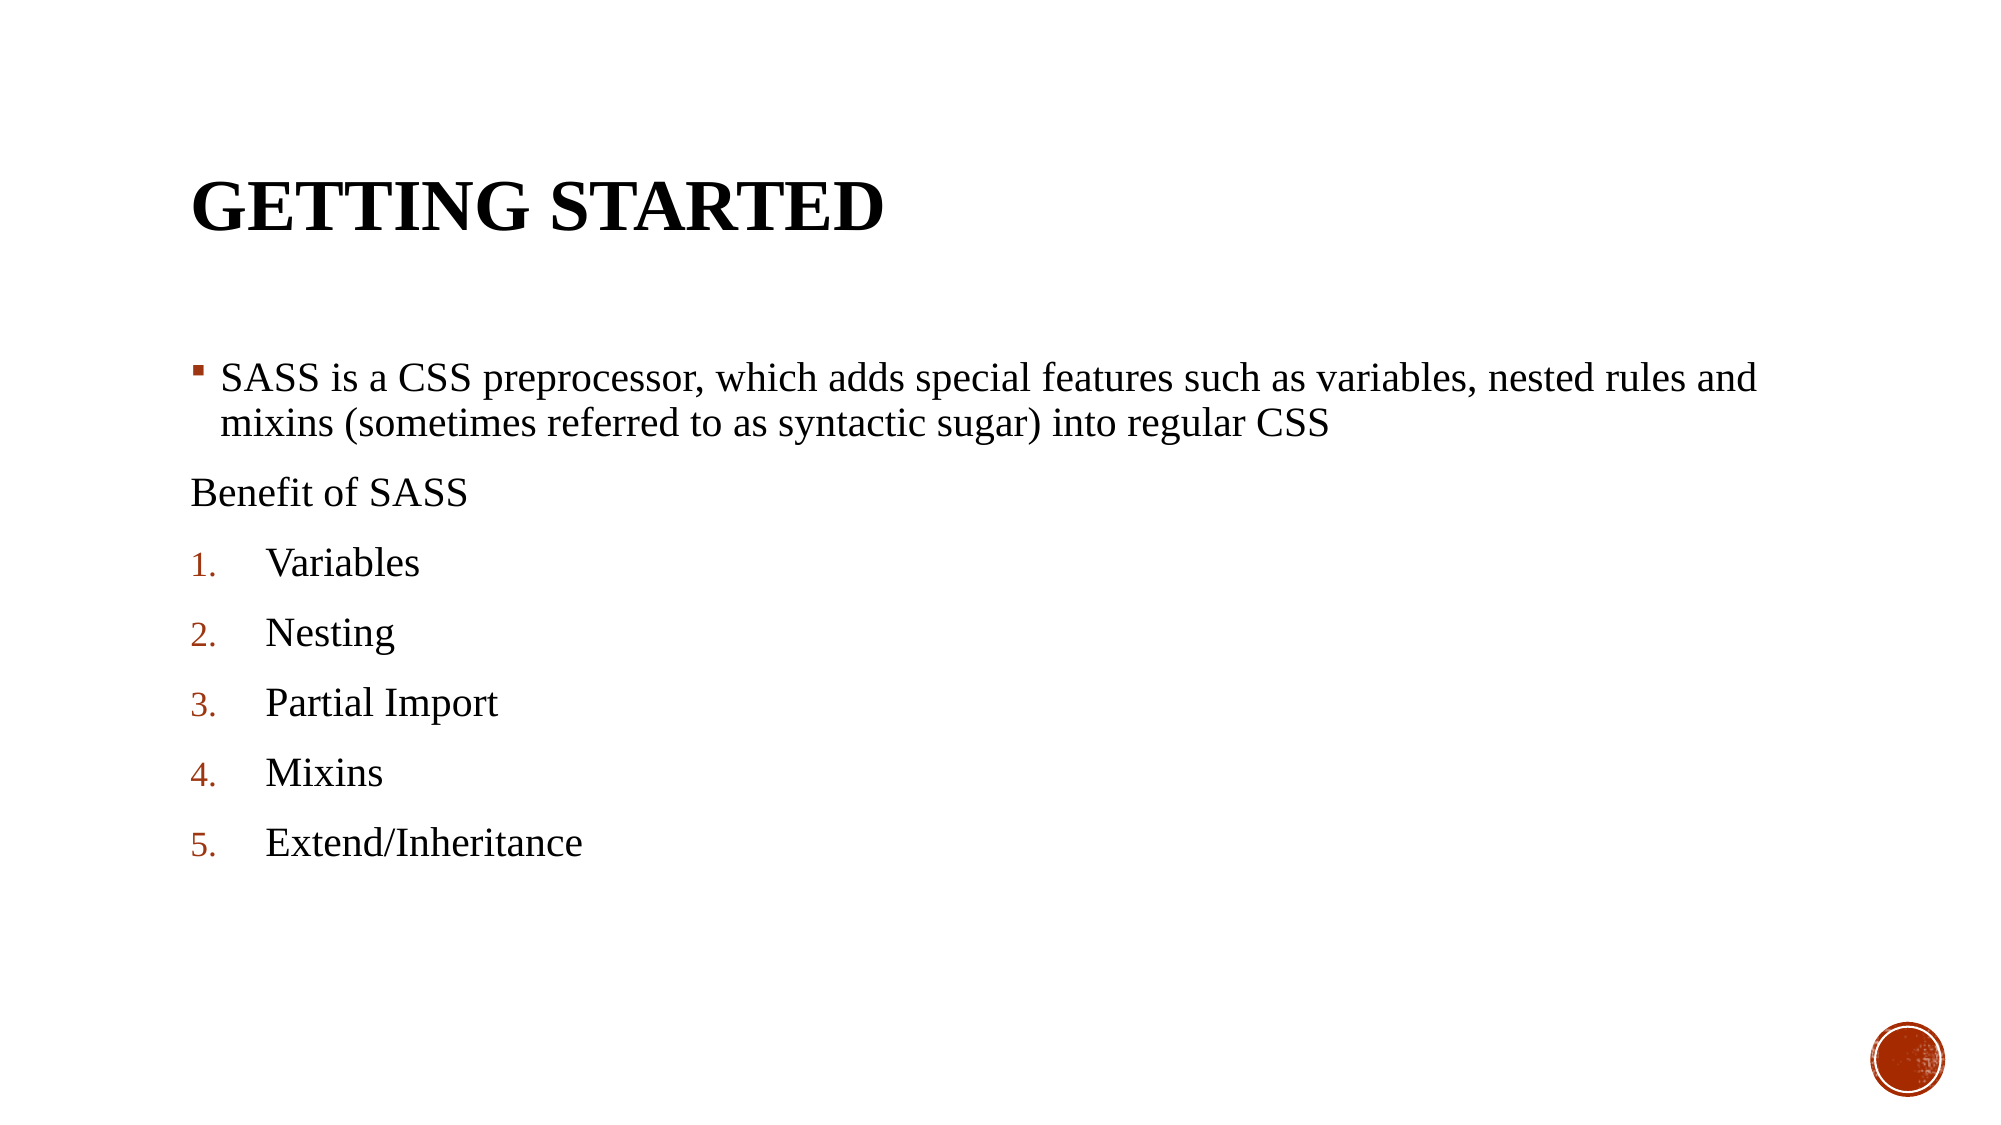

# Getting Started
SASS is a CSS preprocessor, which adds special features such as variables, nested rules and mixins (sometimes referred to as syntactic sugar) into regular CSS
Benefit of SASS
Variables
Nesting
Partial Import
Mixins
Extend/Inheritance